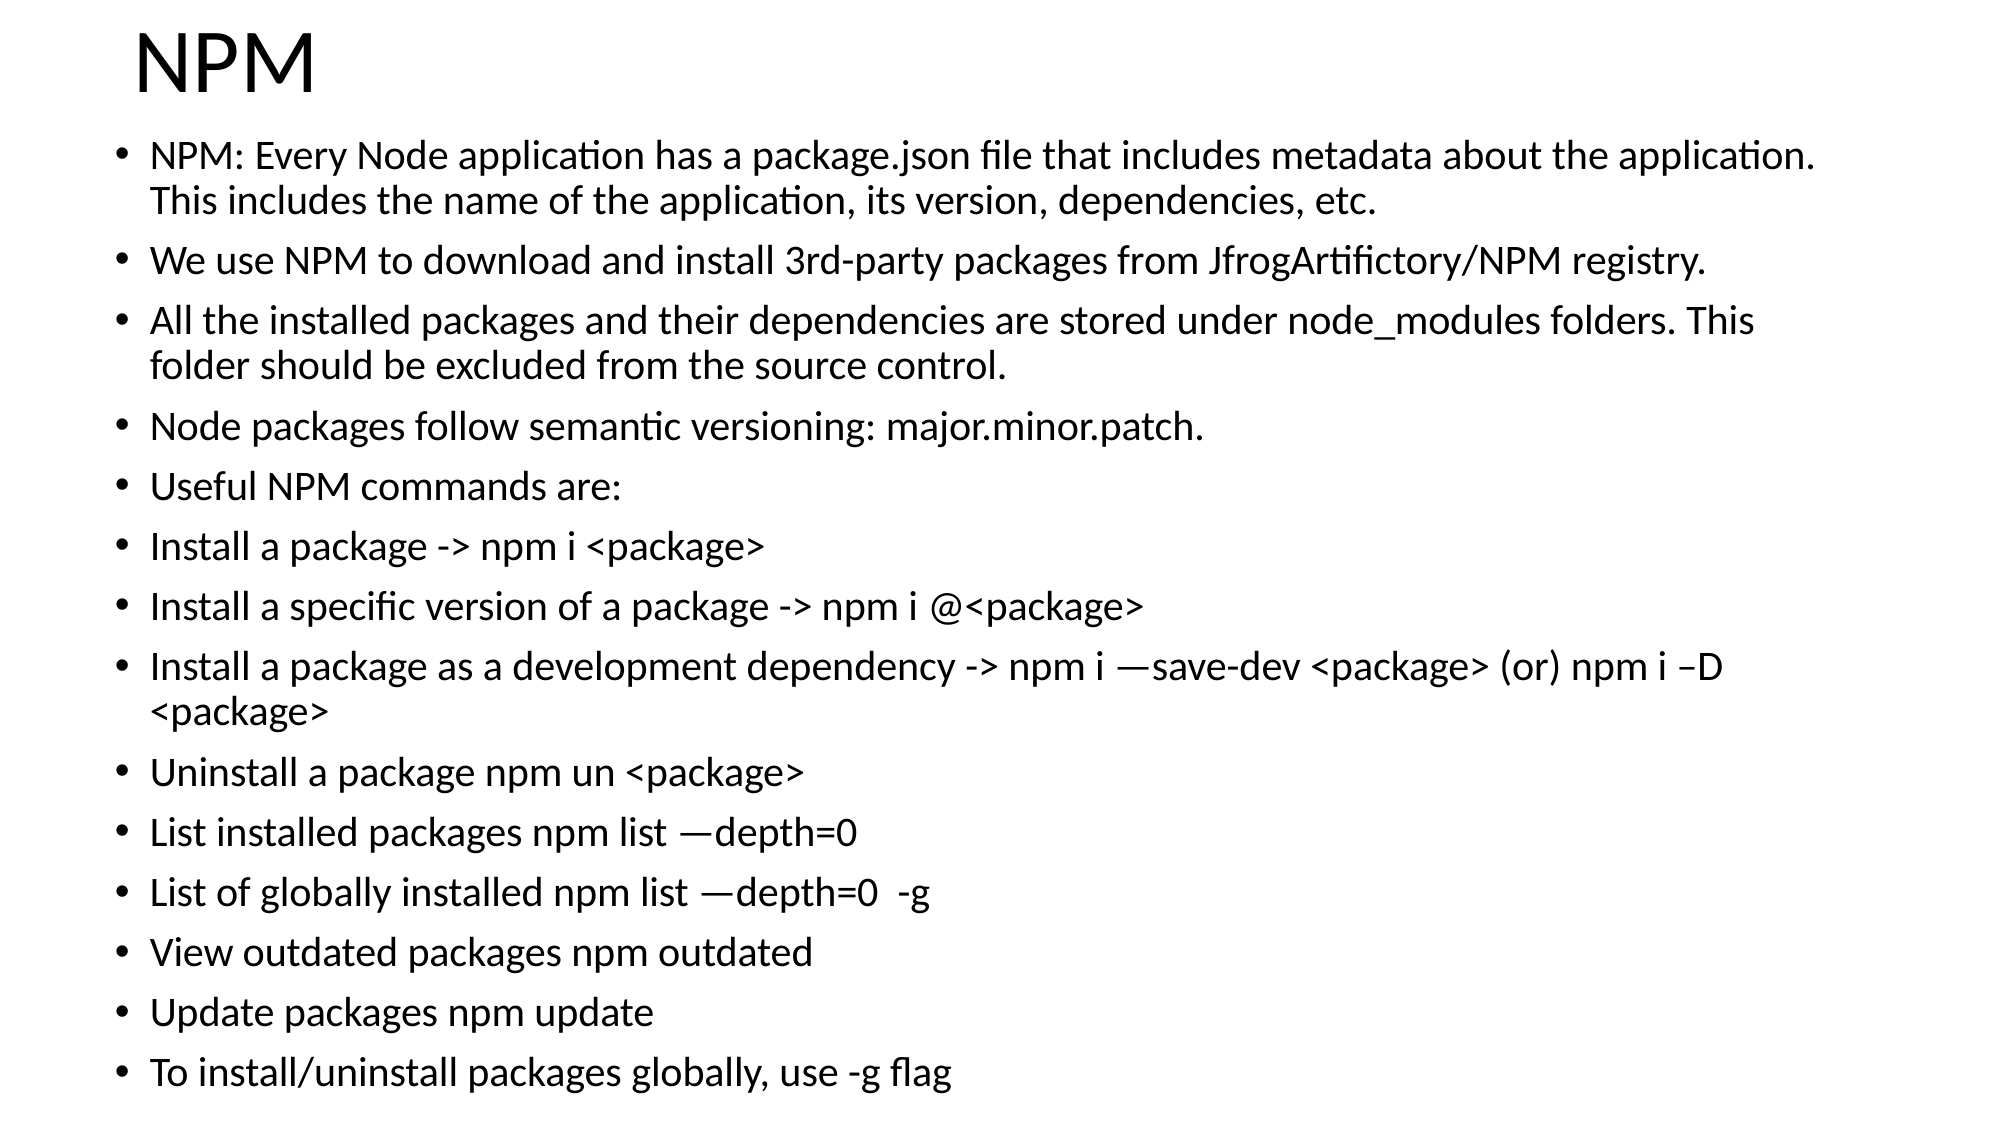

# NPM
NPM: Every Node application has a package.json file that includes metadata about the application. This includes the name of the application, its version, dependencies, etc.
We use NPM to download and install 3rd-party packages from JfrogArtifictory/NPM registry.
All the installed packages and their dependencies are stored under node_modules folders. This folder should be excluded from the source control.
Node packages follow semantic versioning: major.minor.patch.
Useful NPM commands are:
Install a package -> npm i <package>
Install a specific version of a package -> npm i @<package>
Install a package as a development dependency -> npm i —save-dev <package> (or) npm i –D <package>
Uninstall a package npm un <package>
List installed packages npm list —depth=0
List of globally installed npm list —depth=0  -g
View outdated packages npm outdated
Update packages npm update
To install/uninstall packages globally, use -g flag